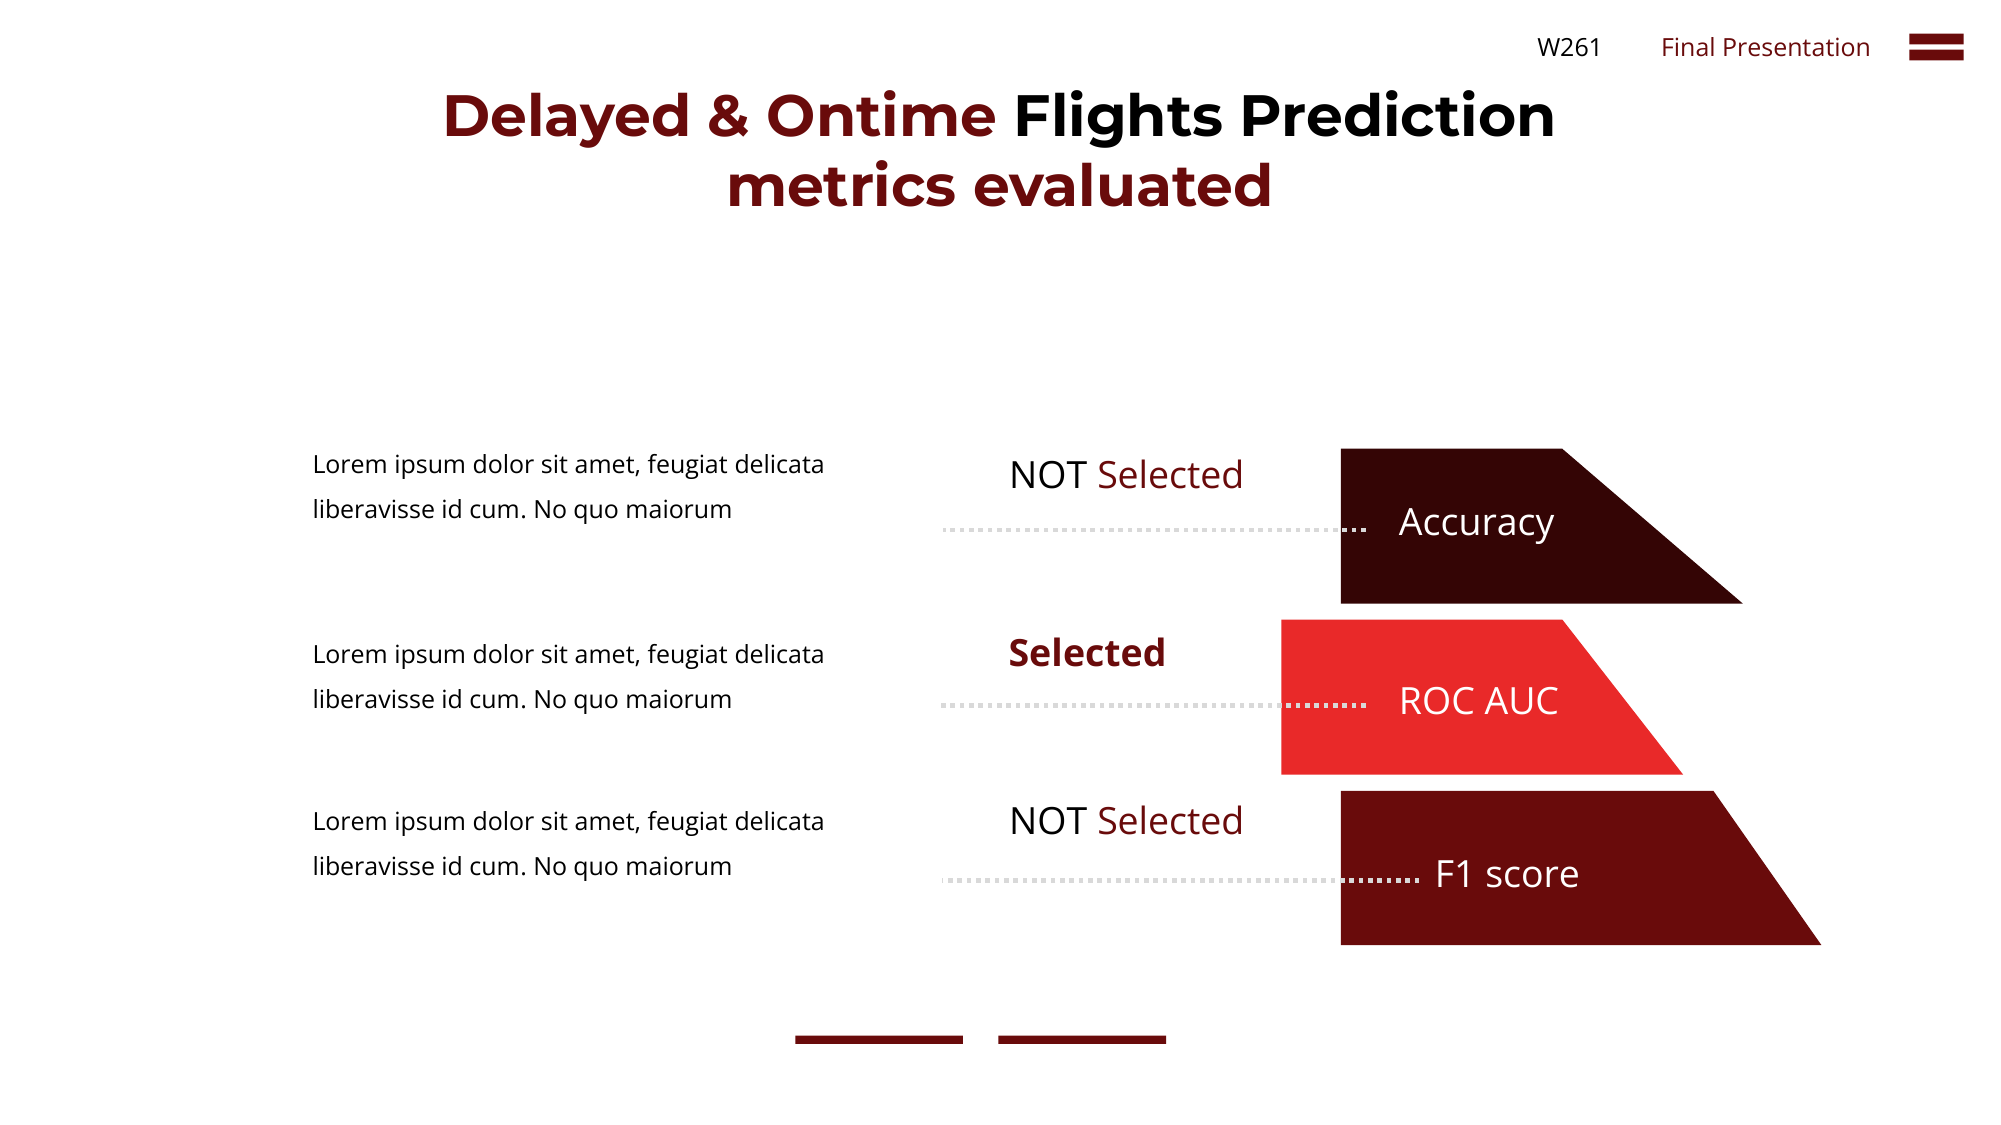

W261
Final Presentation

Delayed & Ontime Flights Prediction
metrics evaluated

Lorem ipsum dolor sit amet, feugiat delicata liberavisse id cum. No quo maiorum
NOT Selected
Accuracy

Lorem ipsum dolor sit amet, feugiat delicata liberavisse id cum. No quo maiorum
Selected

ROC AUC
Lorem ipsum dolor sit amet, feugiat delicata liberavisse id cum. No quo maiorum
NOT Selected
F1 score